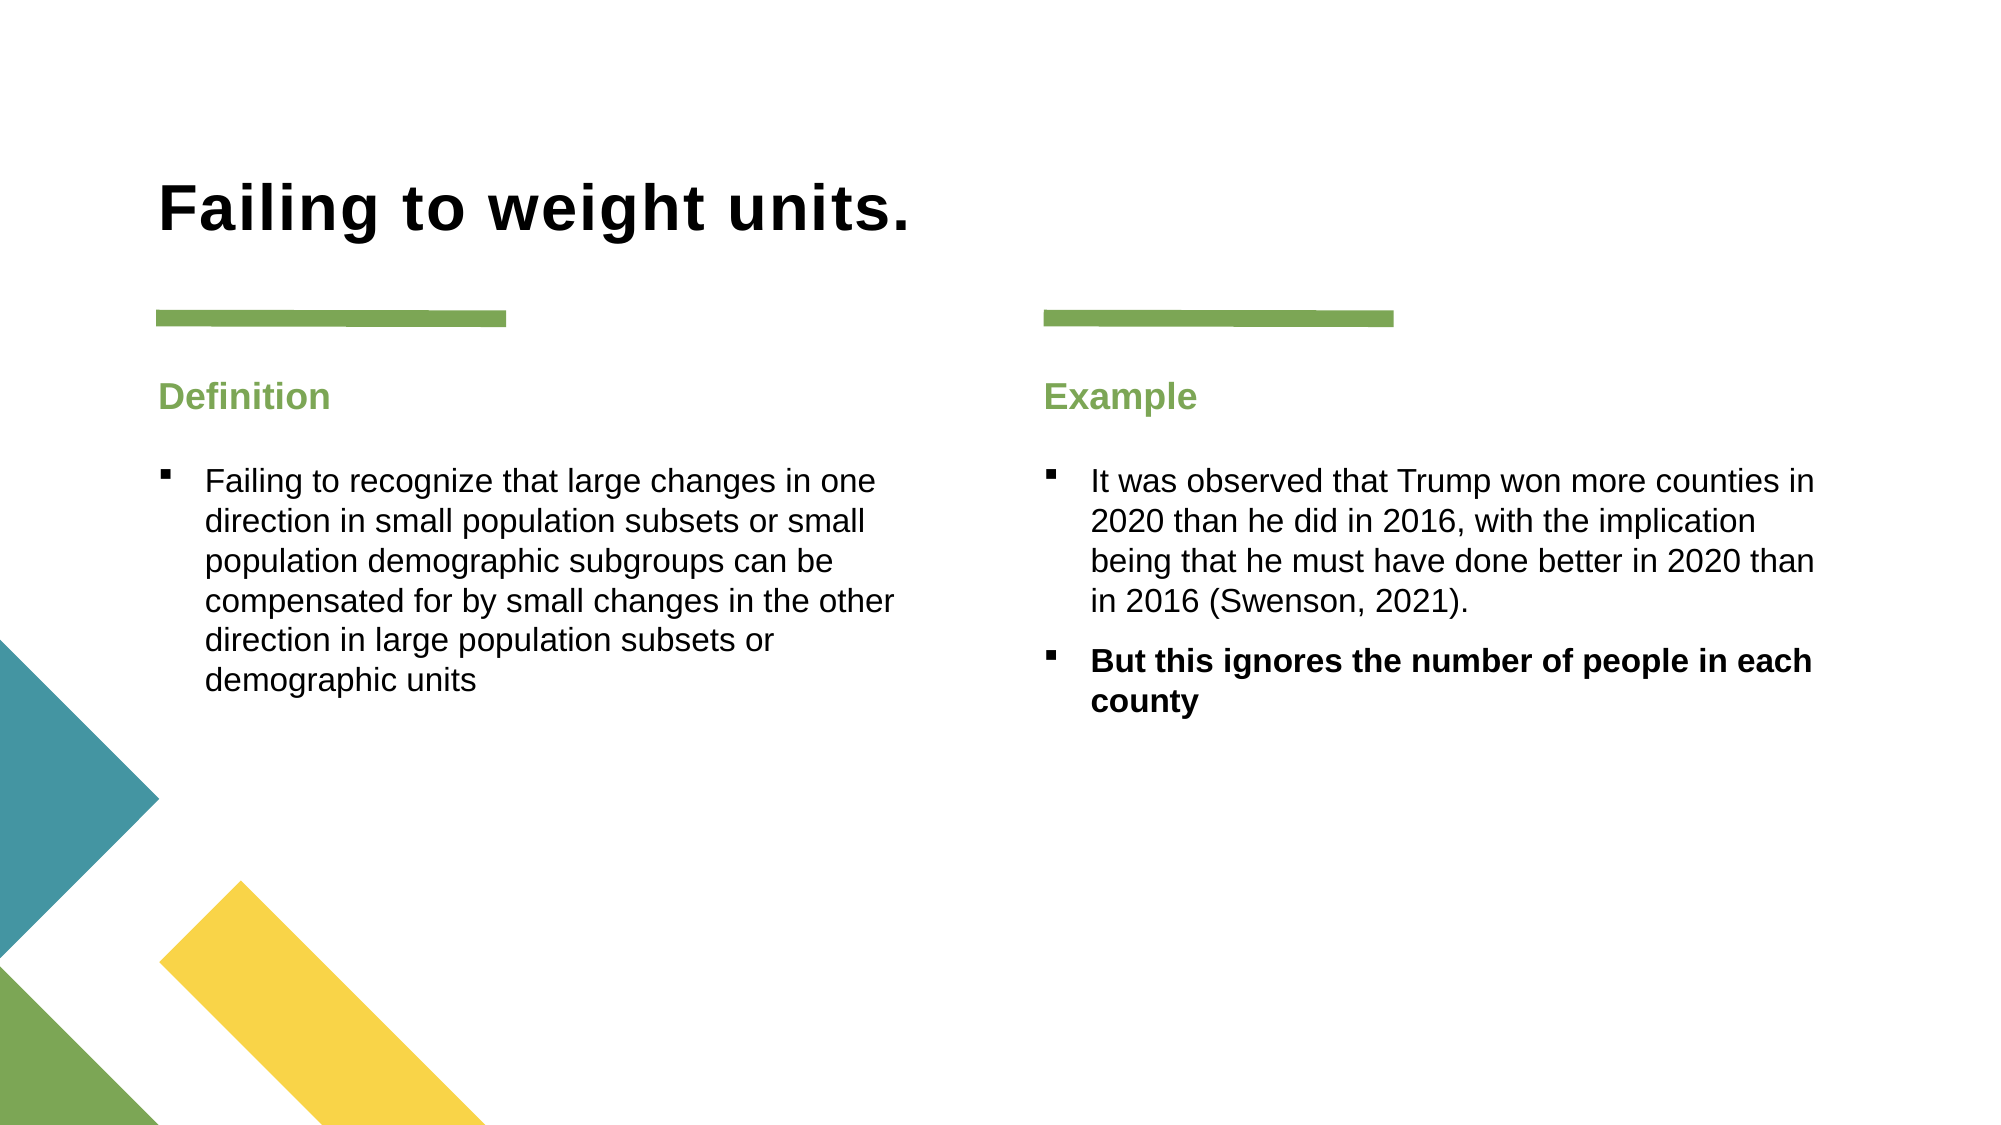

# Failing to weight units.
Definition
Example
Failing to recognize that large changes in one direction in small population subsets or small population demographic subgroups can be compensated for by small changes in the other direction in large population subsets or demographic units
It was observed that Trump won more counties in 2020 than he did in 2016, with the implication being that he must have done better in 2020 than in 2016 (Swenson, 2021).
But this ignores the number of people in each county